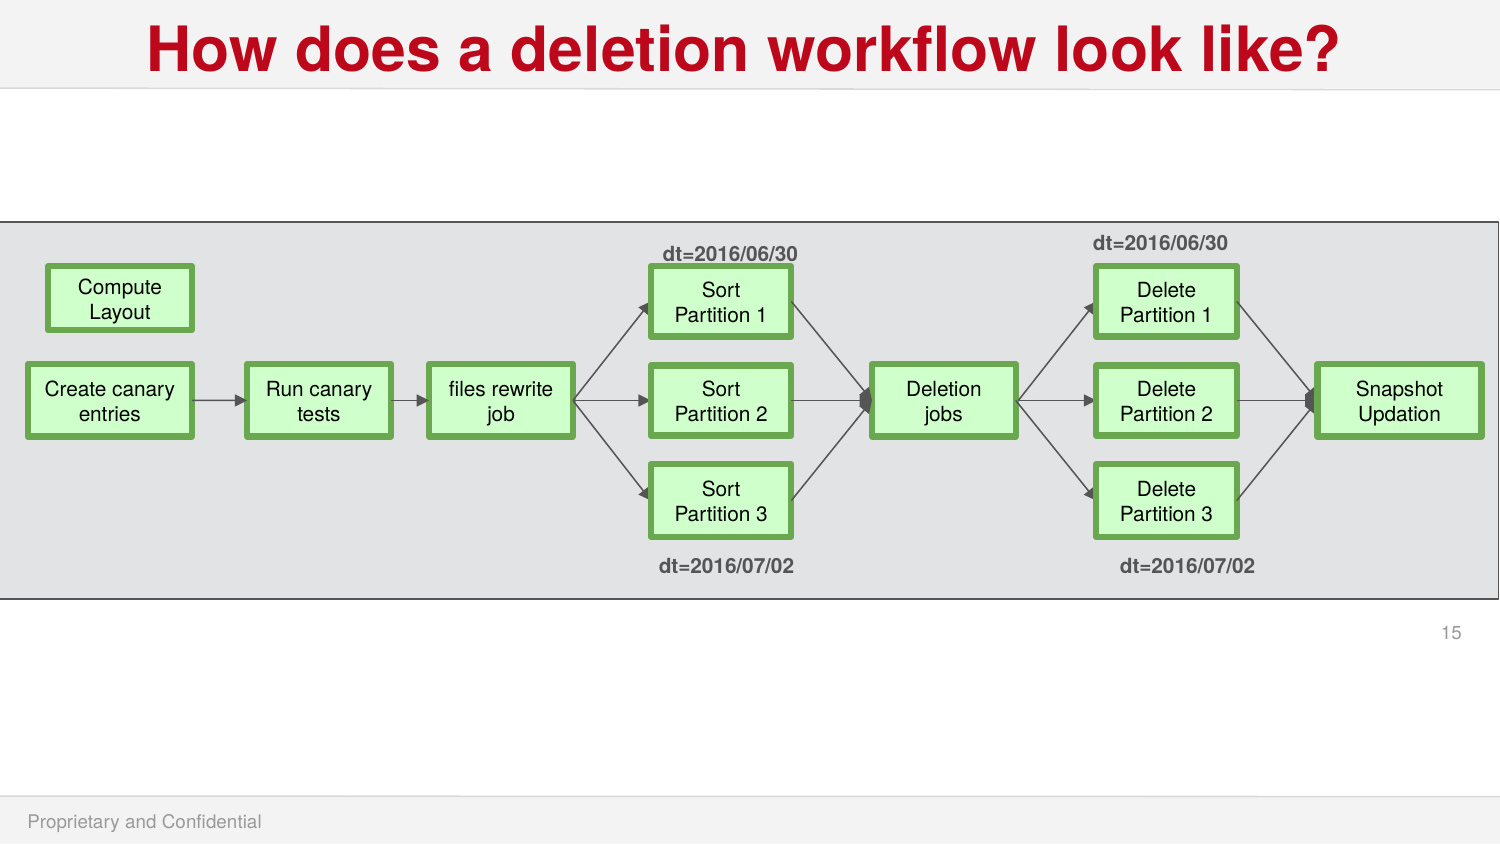

# How does a deletion workflow look like?
dt=2016/06/30

dt=2016/06/30

Compute Layout
Sort Partition 1
Delete Partition 1
Create canary entries
Run canary tests
files rewrite job
Deletion jobs
Snapshot Updation

Sort Partition 2

Delete Partition 2

Sort Partition 3

Delete Partition 3

dt=2016/07/02
dt=2016/07/02
15